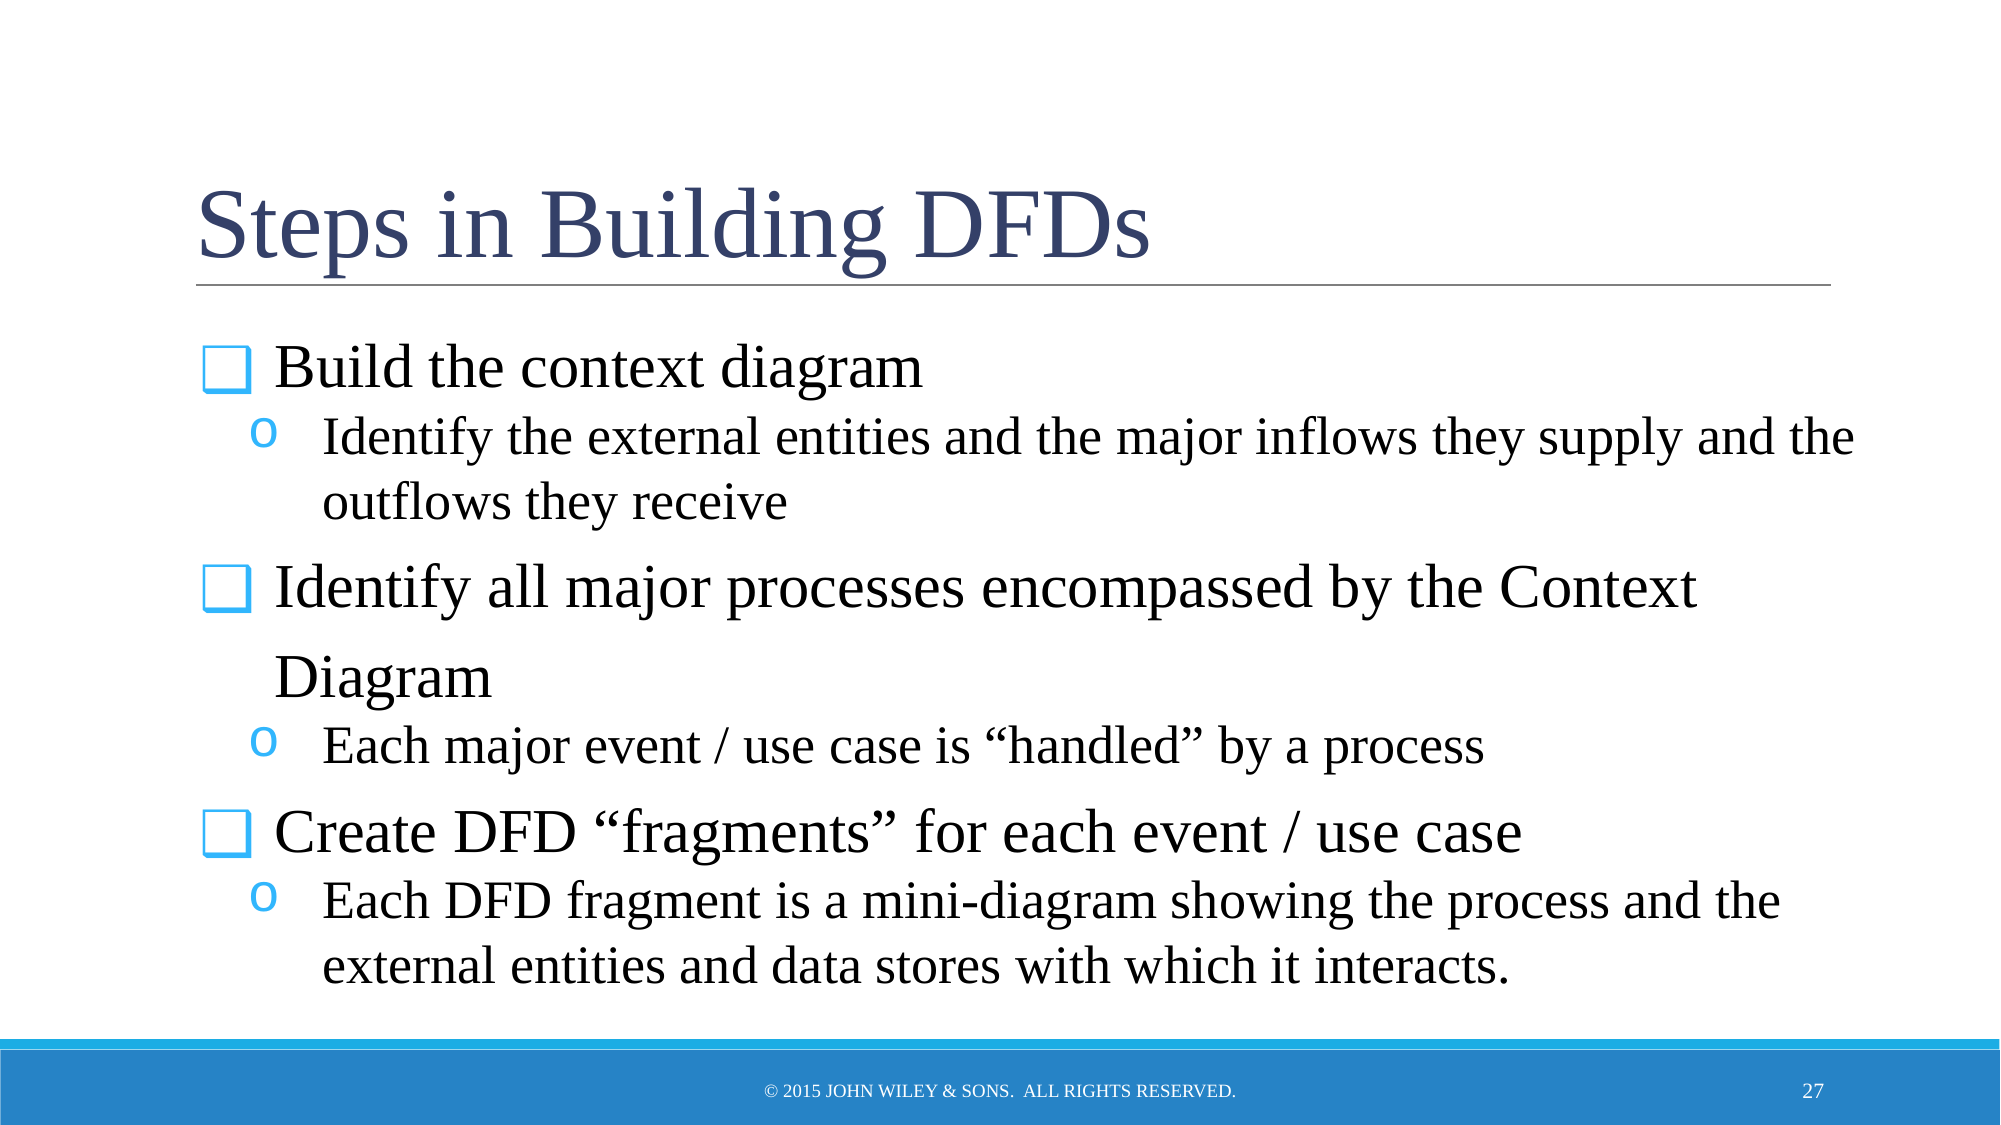

# Steps in Building DFDs
Build the context diagram
Identify the external entities and the major inflows they supply and the outflows they receive
Identify all major processes encompassed by the Context Diagram
Each major event / use case is “handled” by a process
Create DFD “fragments” for each event / use case
Each DFD fragment is a mini-diagram showing the process and the external entities and data stores with which it interacts.
© 2015 JOHN WILEY & SONS.  ALL RIGHTS RESERVED.
27